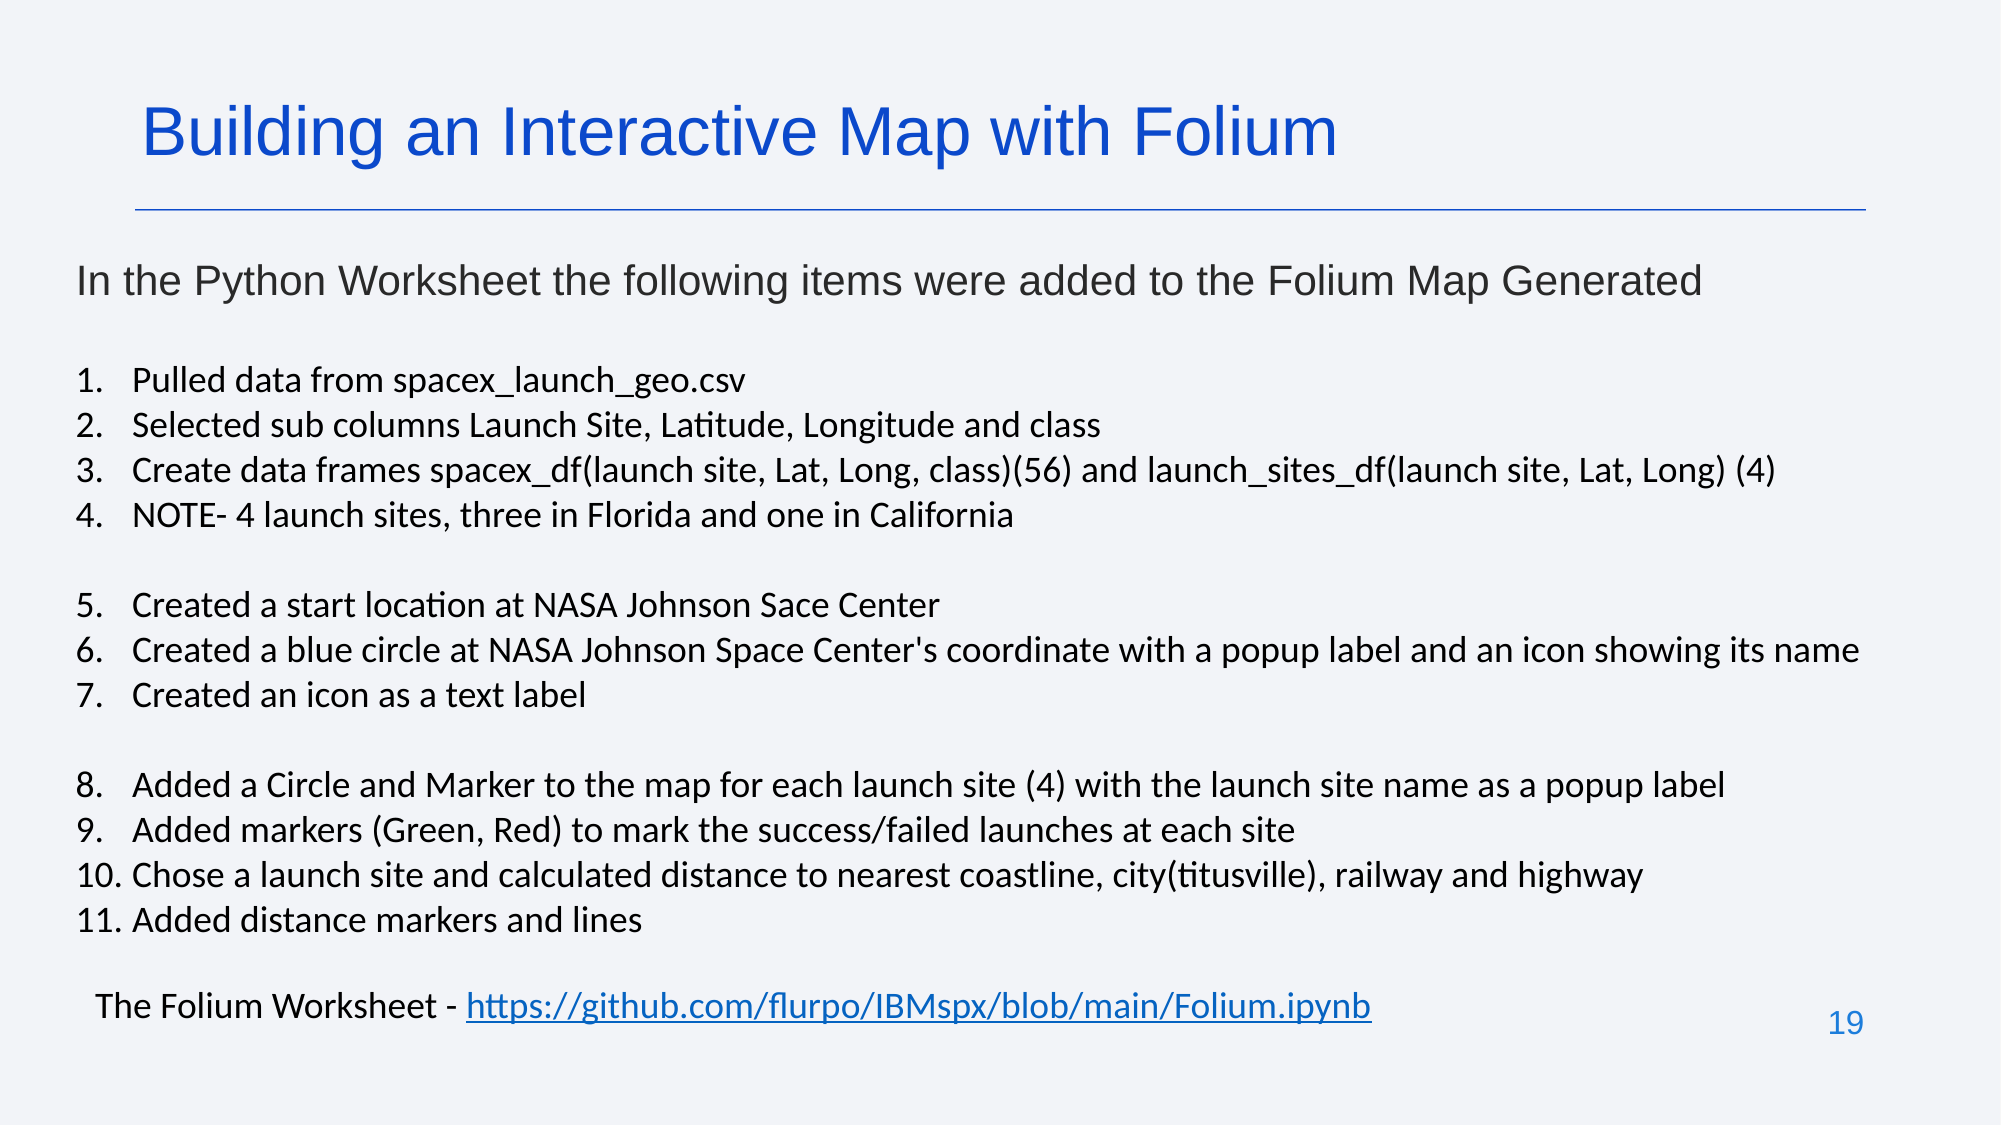

Building an Interactive Map with Folium
In the Python Worksheet the following items were added to the Folium Map Generated

Pulled data from spacex_launch_geo.csv
Selected sub columns Launch Site, Latitude, Longitude and class
Create data frames spacex_df(launch site, Lat, Long, class)(56) and launch_sites_df(launch site, Lat, Long) (4)
NOTE- 4 launch sites, three in Florida and one in California

Created a start location at NASA Johnson Sace Center
Created a blue circle at NASA Johnson Space Center's coordinate with a popup label and an icon showing its name
Created an icon as a text label

Added a Circle and Marker to the map for each launch site (4) with the launch site name as a popup label
Added markers (Green, Red) to mark the success/failed launches at each site
Chose a launch site and calculated distance to nearest coastline, city(titusville), railway and highway
Added distance markers and lines
The Folium Worksheet - https://github.com/flurpo/IBMspx/blob/main/Folium.ipynb
19